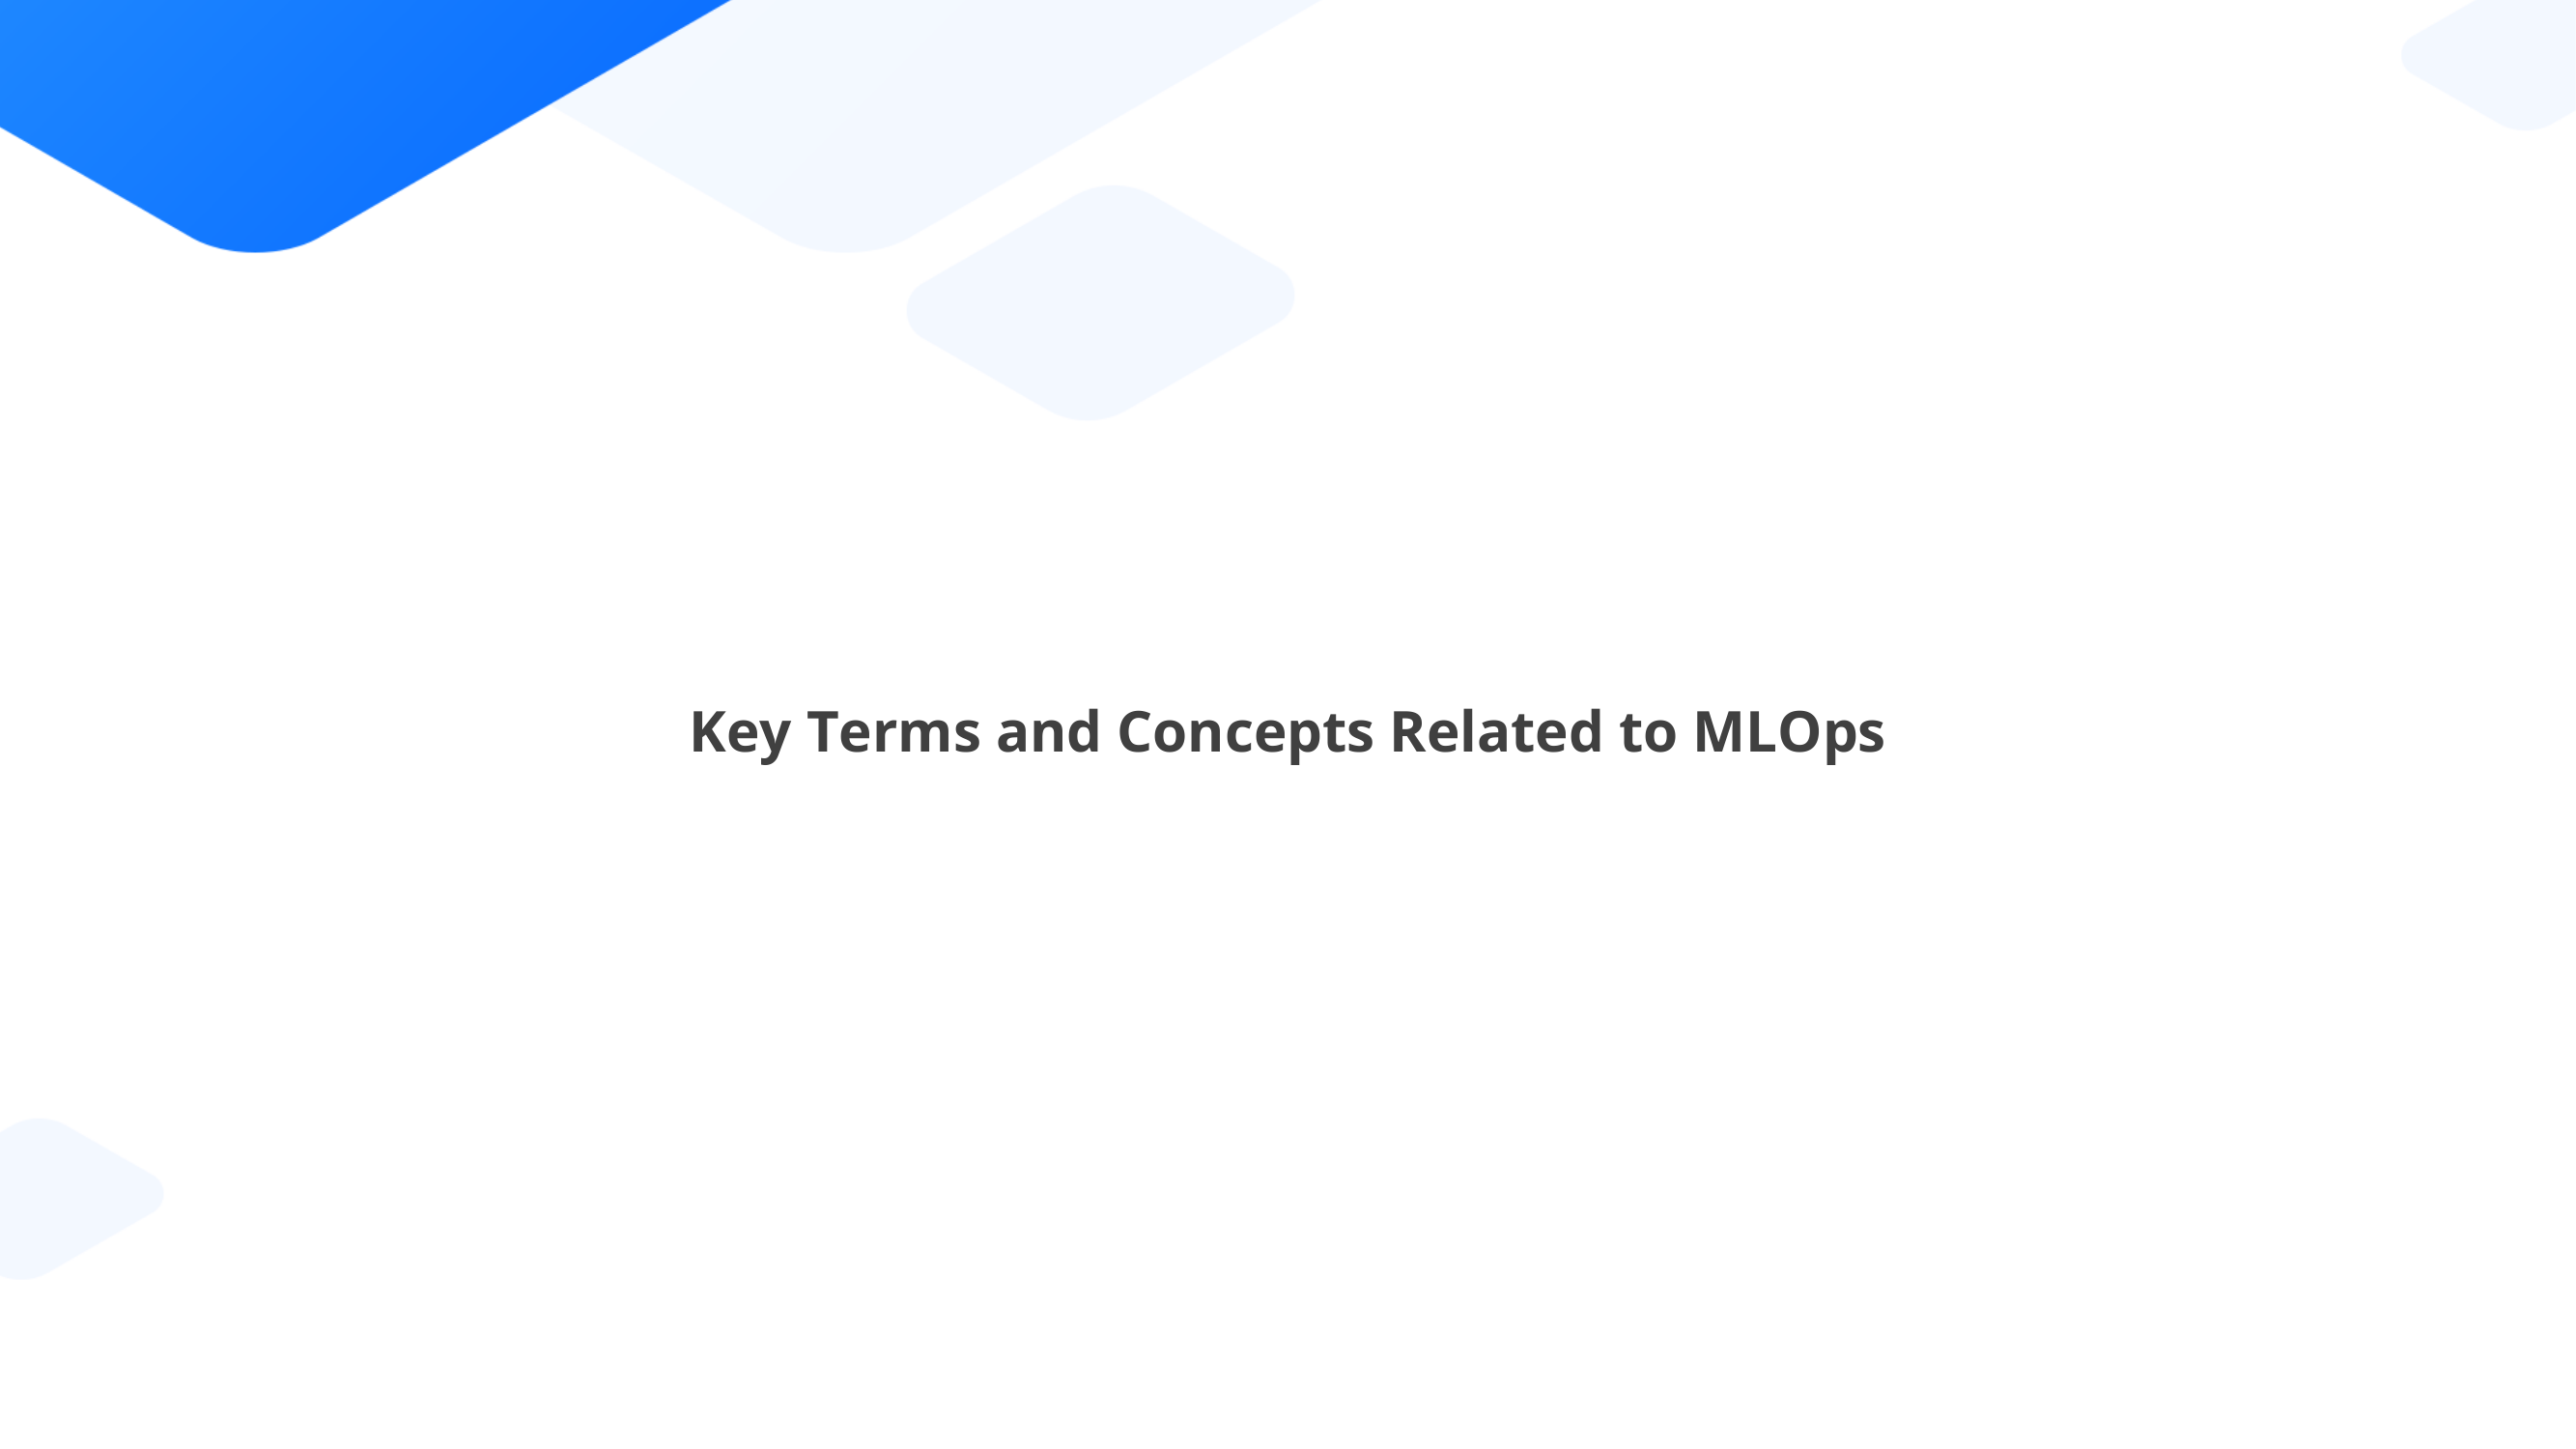

Key Terms and Concepts Related to MLOps